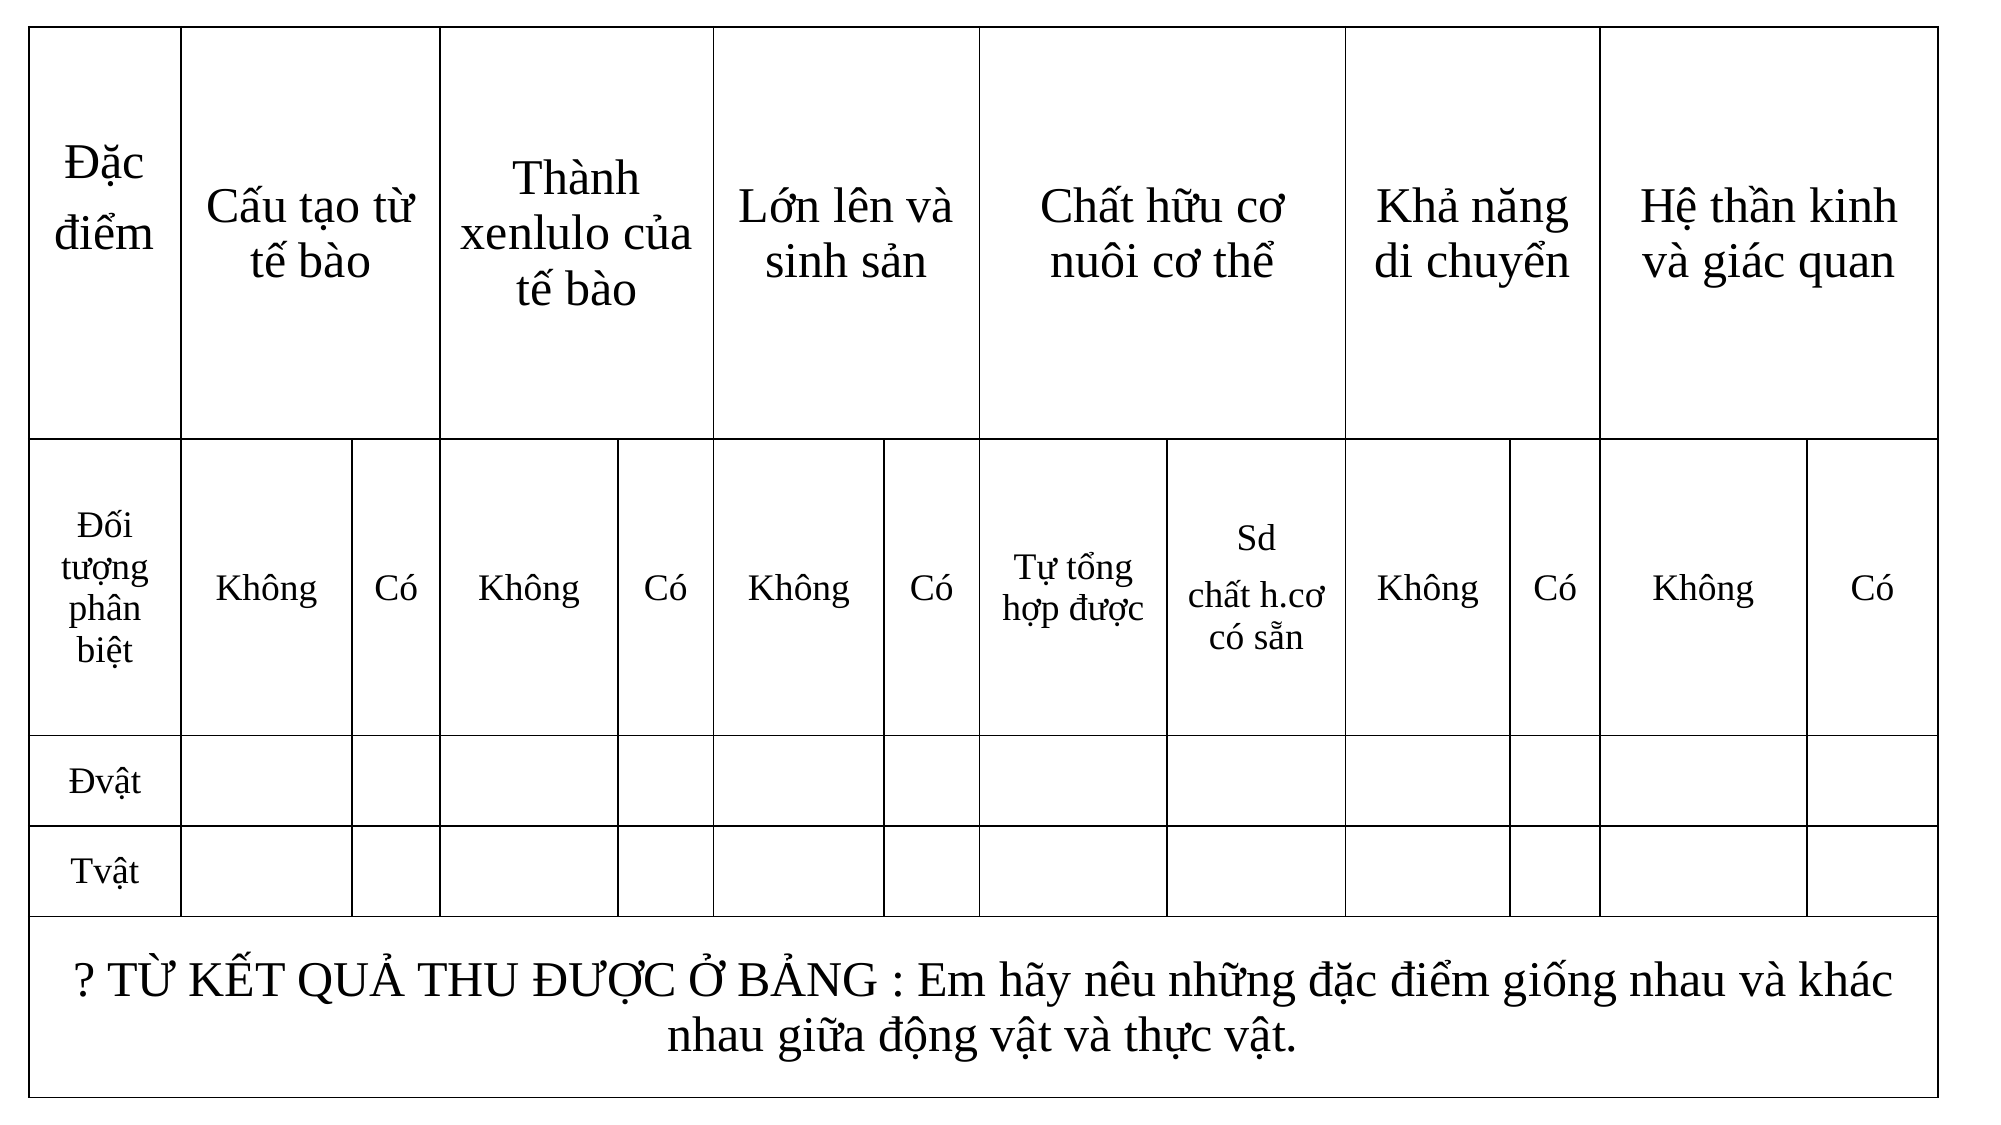

| Đặc điểm | Cấu tạo từ tế bào |  | Thành xenlulo của tế bào |  | Lớn lên và sinh sản |  | Chất hữu cơ nuôi cơ thể |  | Khả năng di chuyển |  | Hệ thần kinh và giác quan |  |
| --- | --- | --- | --- | --- | --- | --- | --- | --- | --- | --- | --- | --- |
| Đối tượng phân biệt | Không | Có | Không | Có | Không | Có | Tự tổng hợp được | Sd chất h.cơ có sẵn | Không | Có | Không | Có |
| Đvật |  |  |  |  |  |  |  |  |  |  |  |  |
| Tvật |  |  |  |  |  |  |  |  |  |  |  |  |
| ? TỪ KẾT QUẢ THU ĐƯỢC Ở BẢNG : Em hãy nêu những đặc điểm giống nhau và khác nhau giữa động vật và thực vật. |  |  |  |  |  |  |  |  |  |  |  |  |